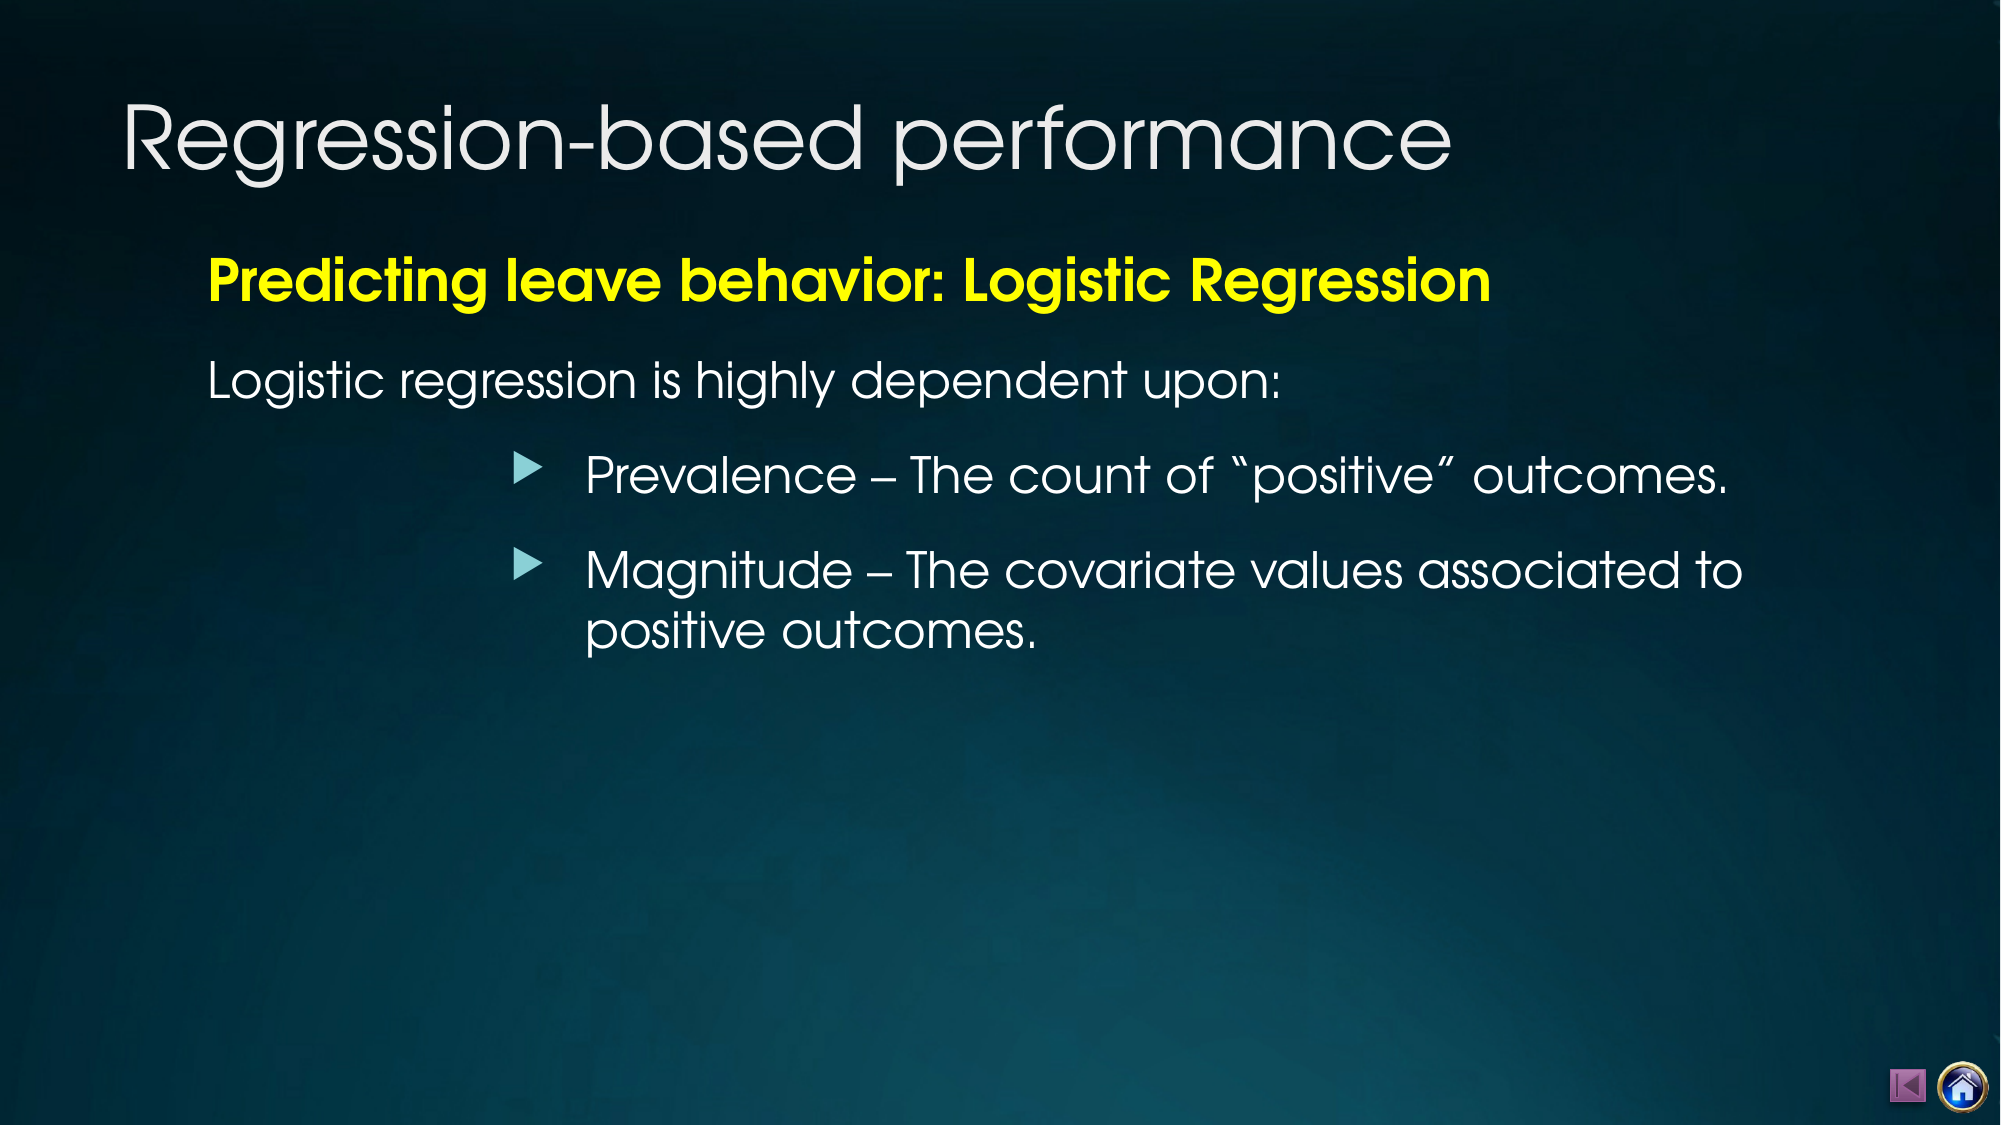

# Regression-based performance
Predicting leave behavior: Logistic Regression
Logistic regression is highly dependent upon:
Prevalence – The count of “positive” outcomes.
Magnitude – The covariate values associated to positive outcomes.